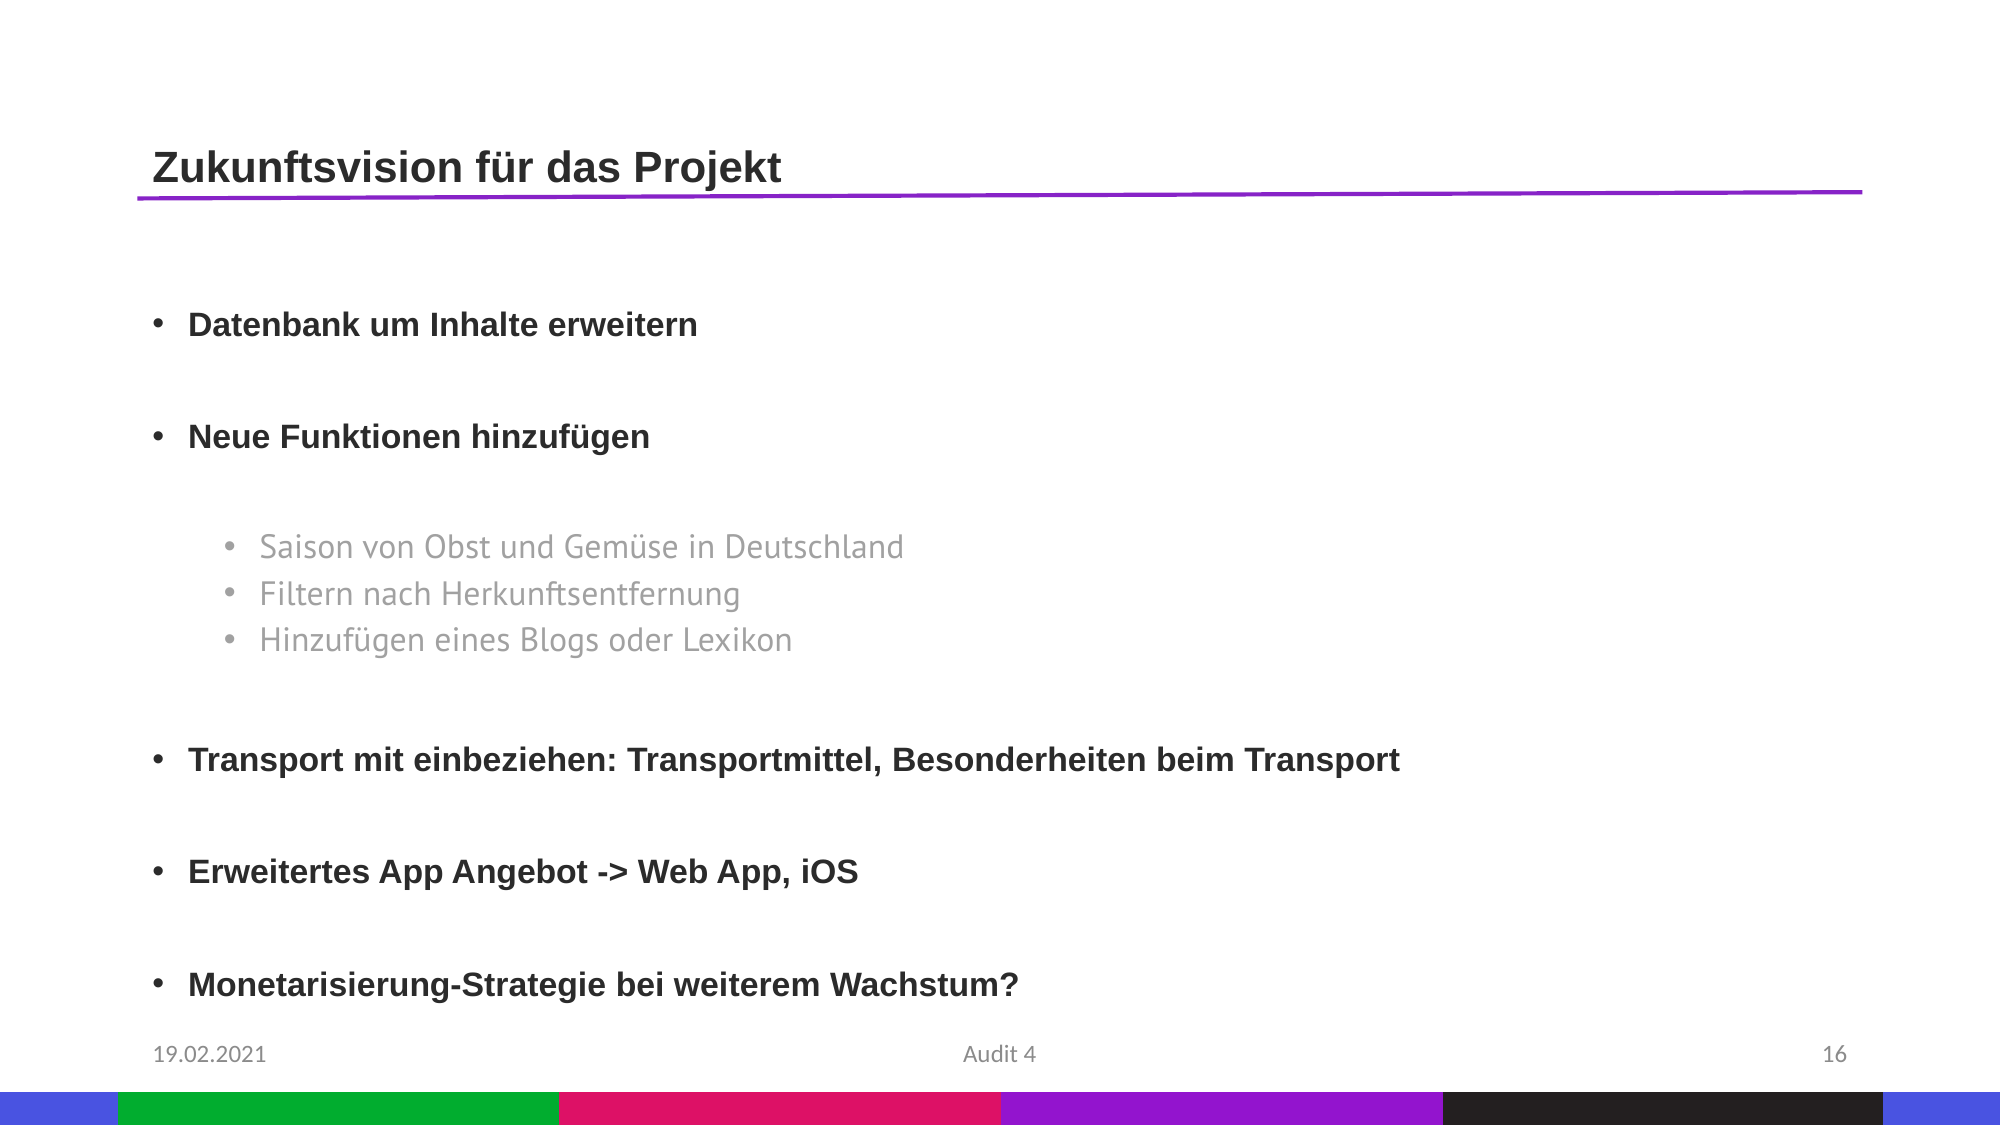

# Zukunftsvision für das Projekt
Datenbank um Inhalte erweitern

Neue Funktionen hinzufügen

Saison von Obst und Gemüse in Deutschland
Filtern nach Herkunftsentfernung
Hinzufügen eines Blogs oder Lexikon

Transport mit einbeziehen: Transportmittel, Besonderheiten beim Transport

Erweitertes App Angebot -> Web App, iOS

Monetarisierung-Strategie bei weiterem Wachstum?

Audit 4
16
19.02.2021